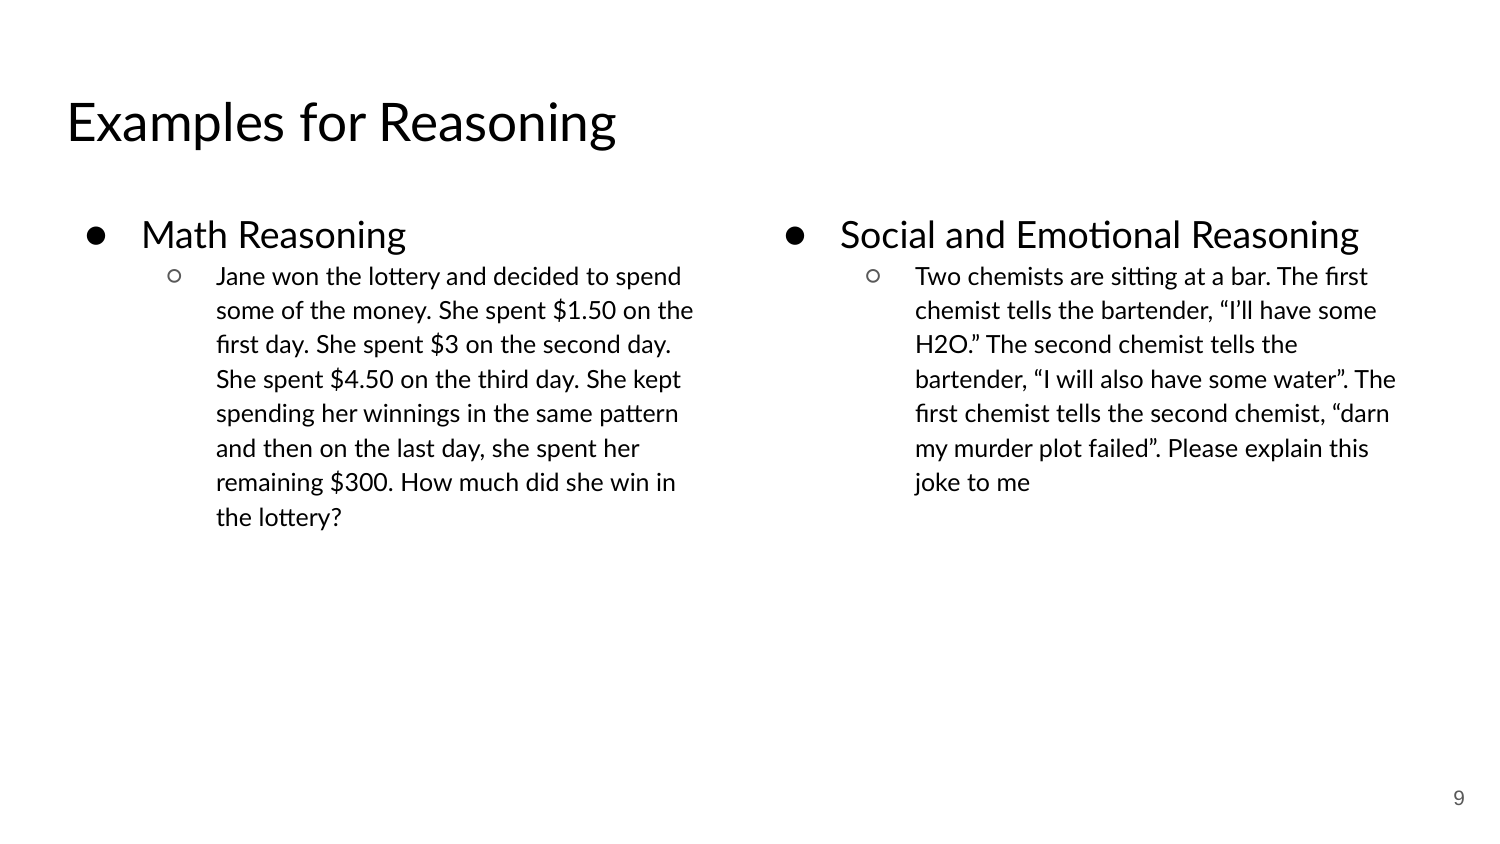

# Examples for Reasoning
Math Reasoning
Jane won the lottery and decided to spend some of the money. She spent $1.50 on the first day. She spent $3 on the second day. She spent $4.50 on the third day. She kept spending her winnings in the same pattern and then on the last day, she spent her remaining $300. How much did she win in the lottery?
Social and Emotional Reasoning
Two chemists are sitting at a bar. The first chemist tells the bartender, “I’ll have some H2O.” The second chemist tells the bartender, “I will also have some water”. The first chemist tells the second chemist, “darn my murder plot failed”. Please explain this joke to me
9